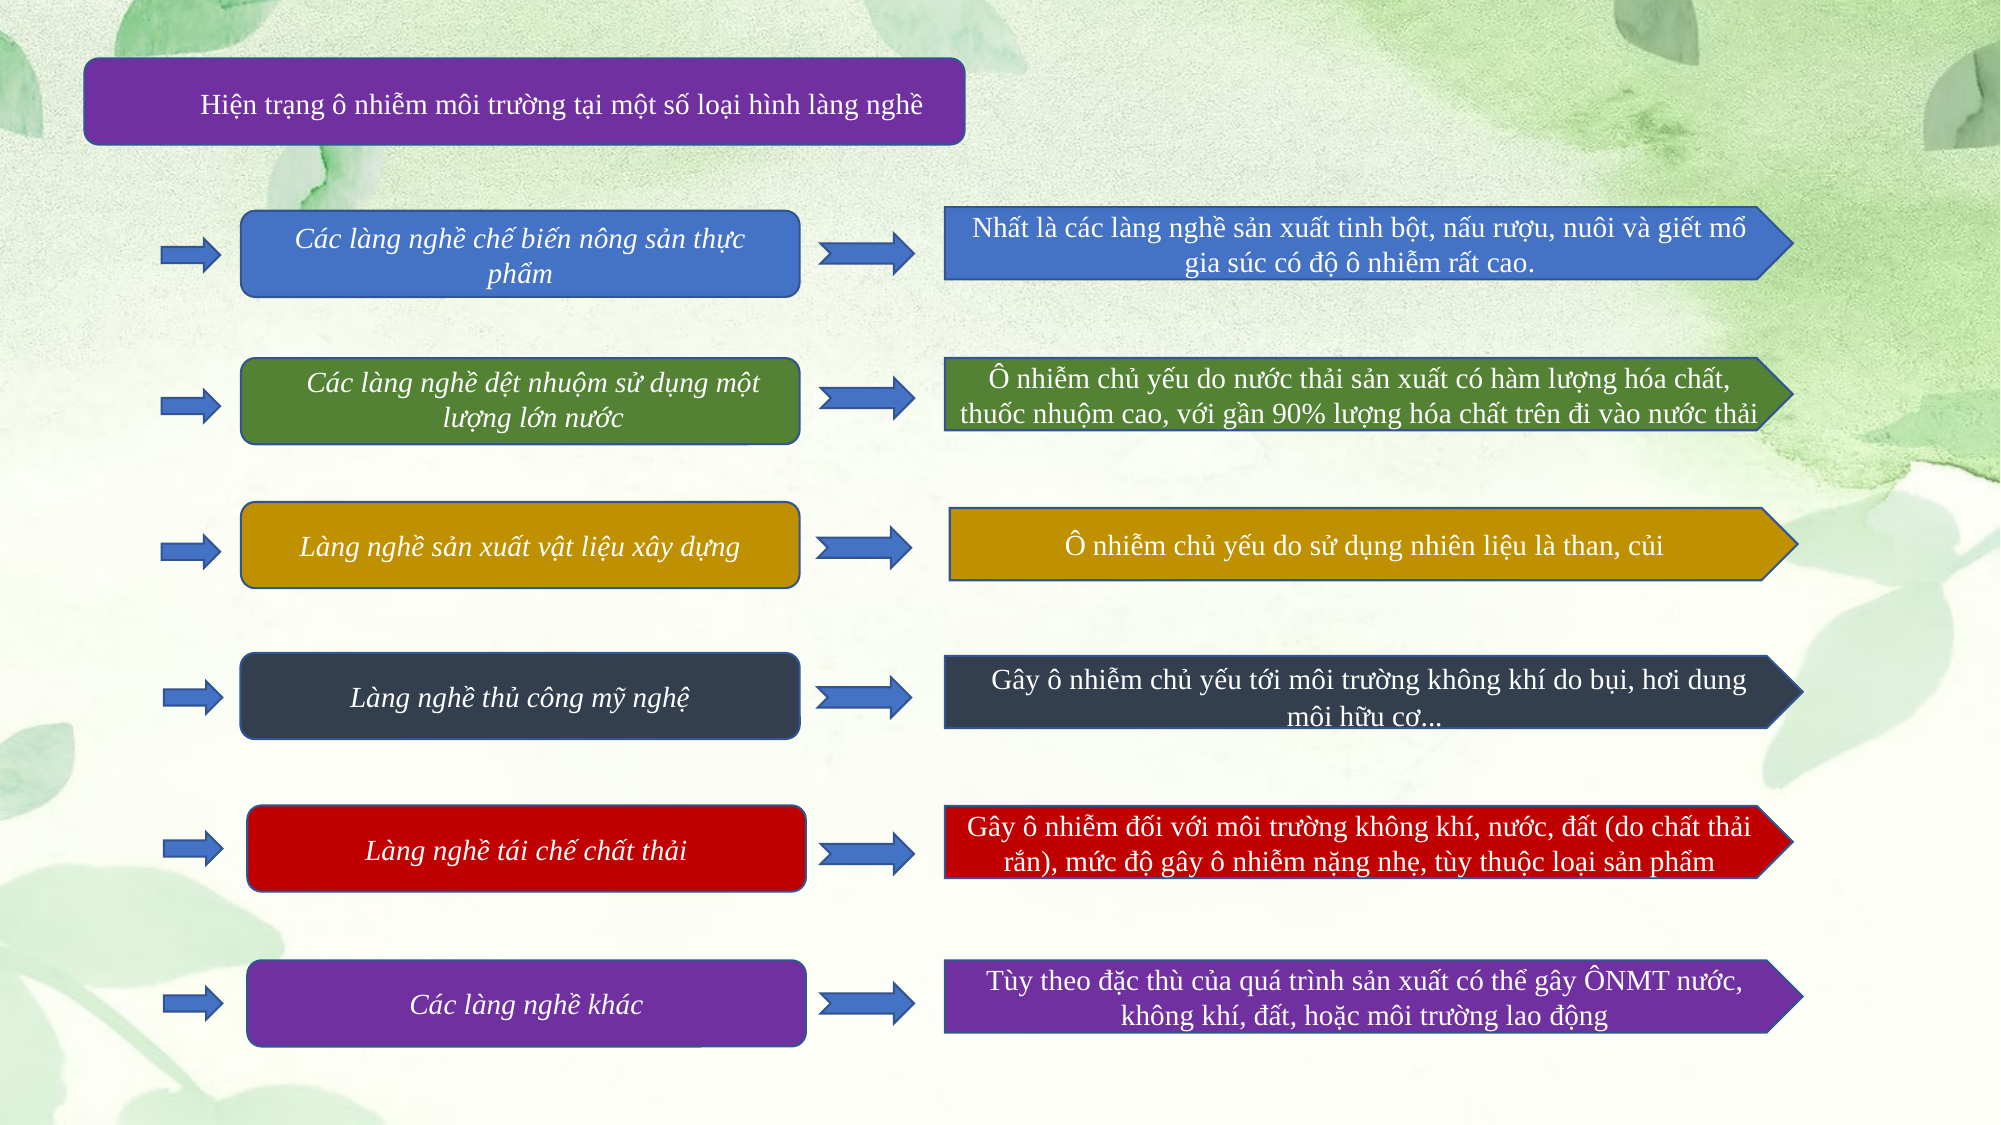

Hiện trạng ô nhiễm môi trường tại một số loại hình làng nghề
Nhất là các làng nghề sản xuất tinh bột, nấu rượu, nuôi và giết mổ gia súc có độ ô nhiễm rất cao.
Các làng nghề chế biến nông sản thực phẩm

Các làng nghề dệt nhuộm sử dụng một lượng lớn nước
Ô nhiễm chủ yếu do nước thải sản xuất có hàm lượng hóa chất, thuốc nhuộm cao, với gần 90% lượng hóa chất trên đi vào nước thải

Làng nghề sản xuất vật liệu xây dựng
Ô nhiễm chủ yếu do sử dụng nhiên liệu là than, củi

Làng nghề thủ công mỹ nghệ
 Gây ô nhiễm chủ yếu tới môi trường không khí do bụi, hơi dung môi hữu cơ...

Làng nghề tái chế chất thải
Gây ô nhiễm đối với môi trường không khí, nước, đất (do chất thải rắn), mức độ gây ô nhiễm nặng nhẹ, tùy thuộc loại sản phẩm

Các làng nghề khác
Tùy theo đặc thù của quá trình sản xuất có thể gây ÔNMT nước, không khí, đất, hoặc môi trường lao động